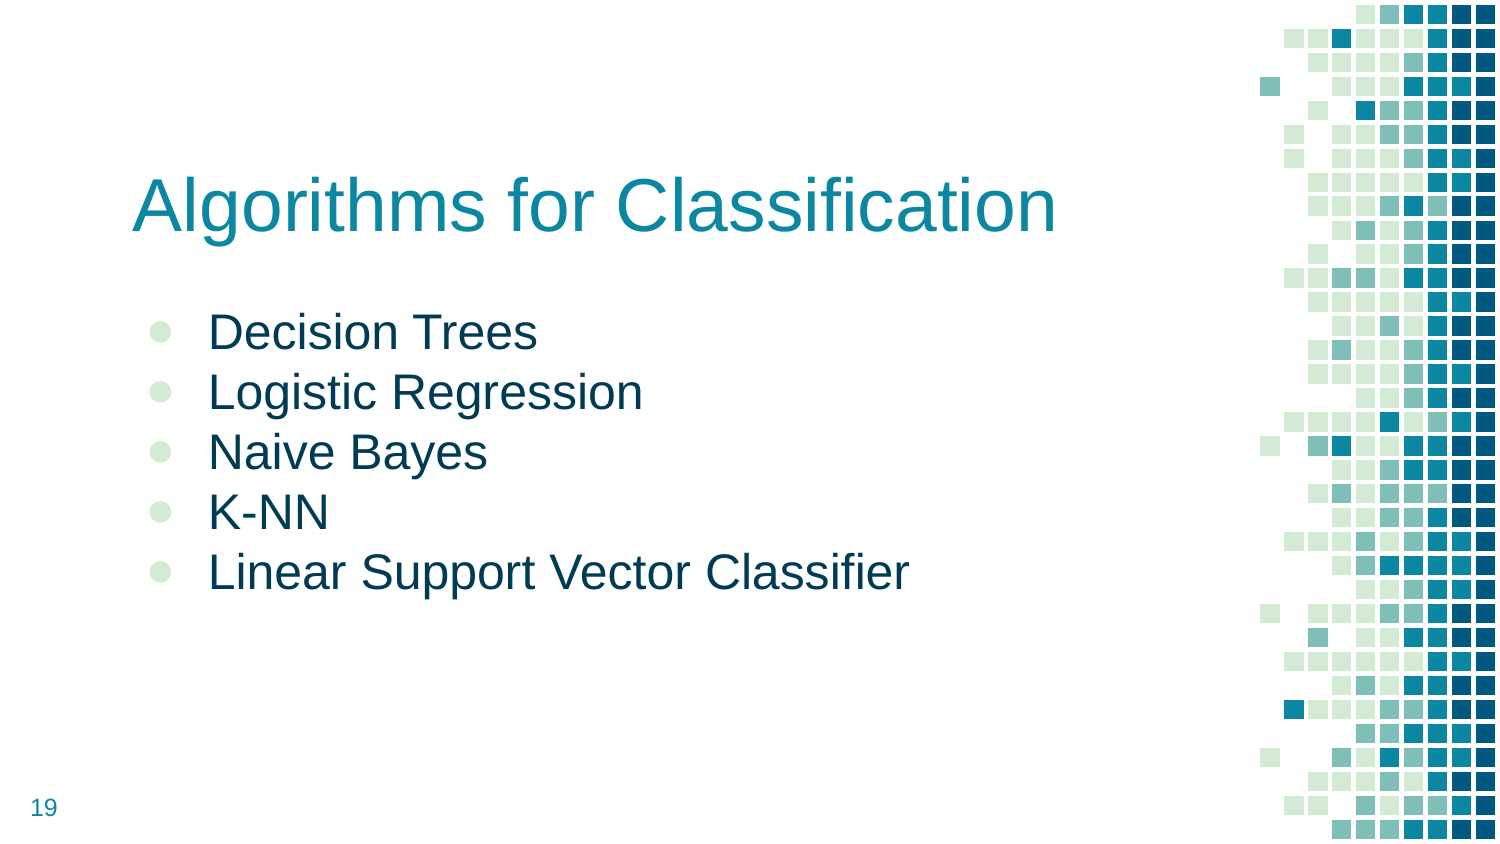

# Algorithms for Classification
Decision Trees
Logistic Regression
Naive Bayes
K-NN
Linear Support Vector Classifier
19